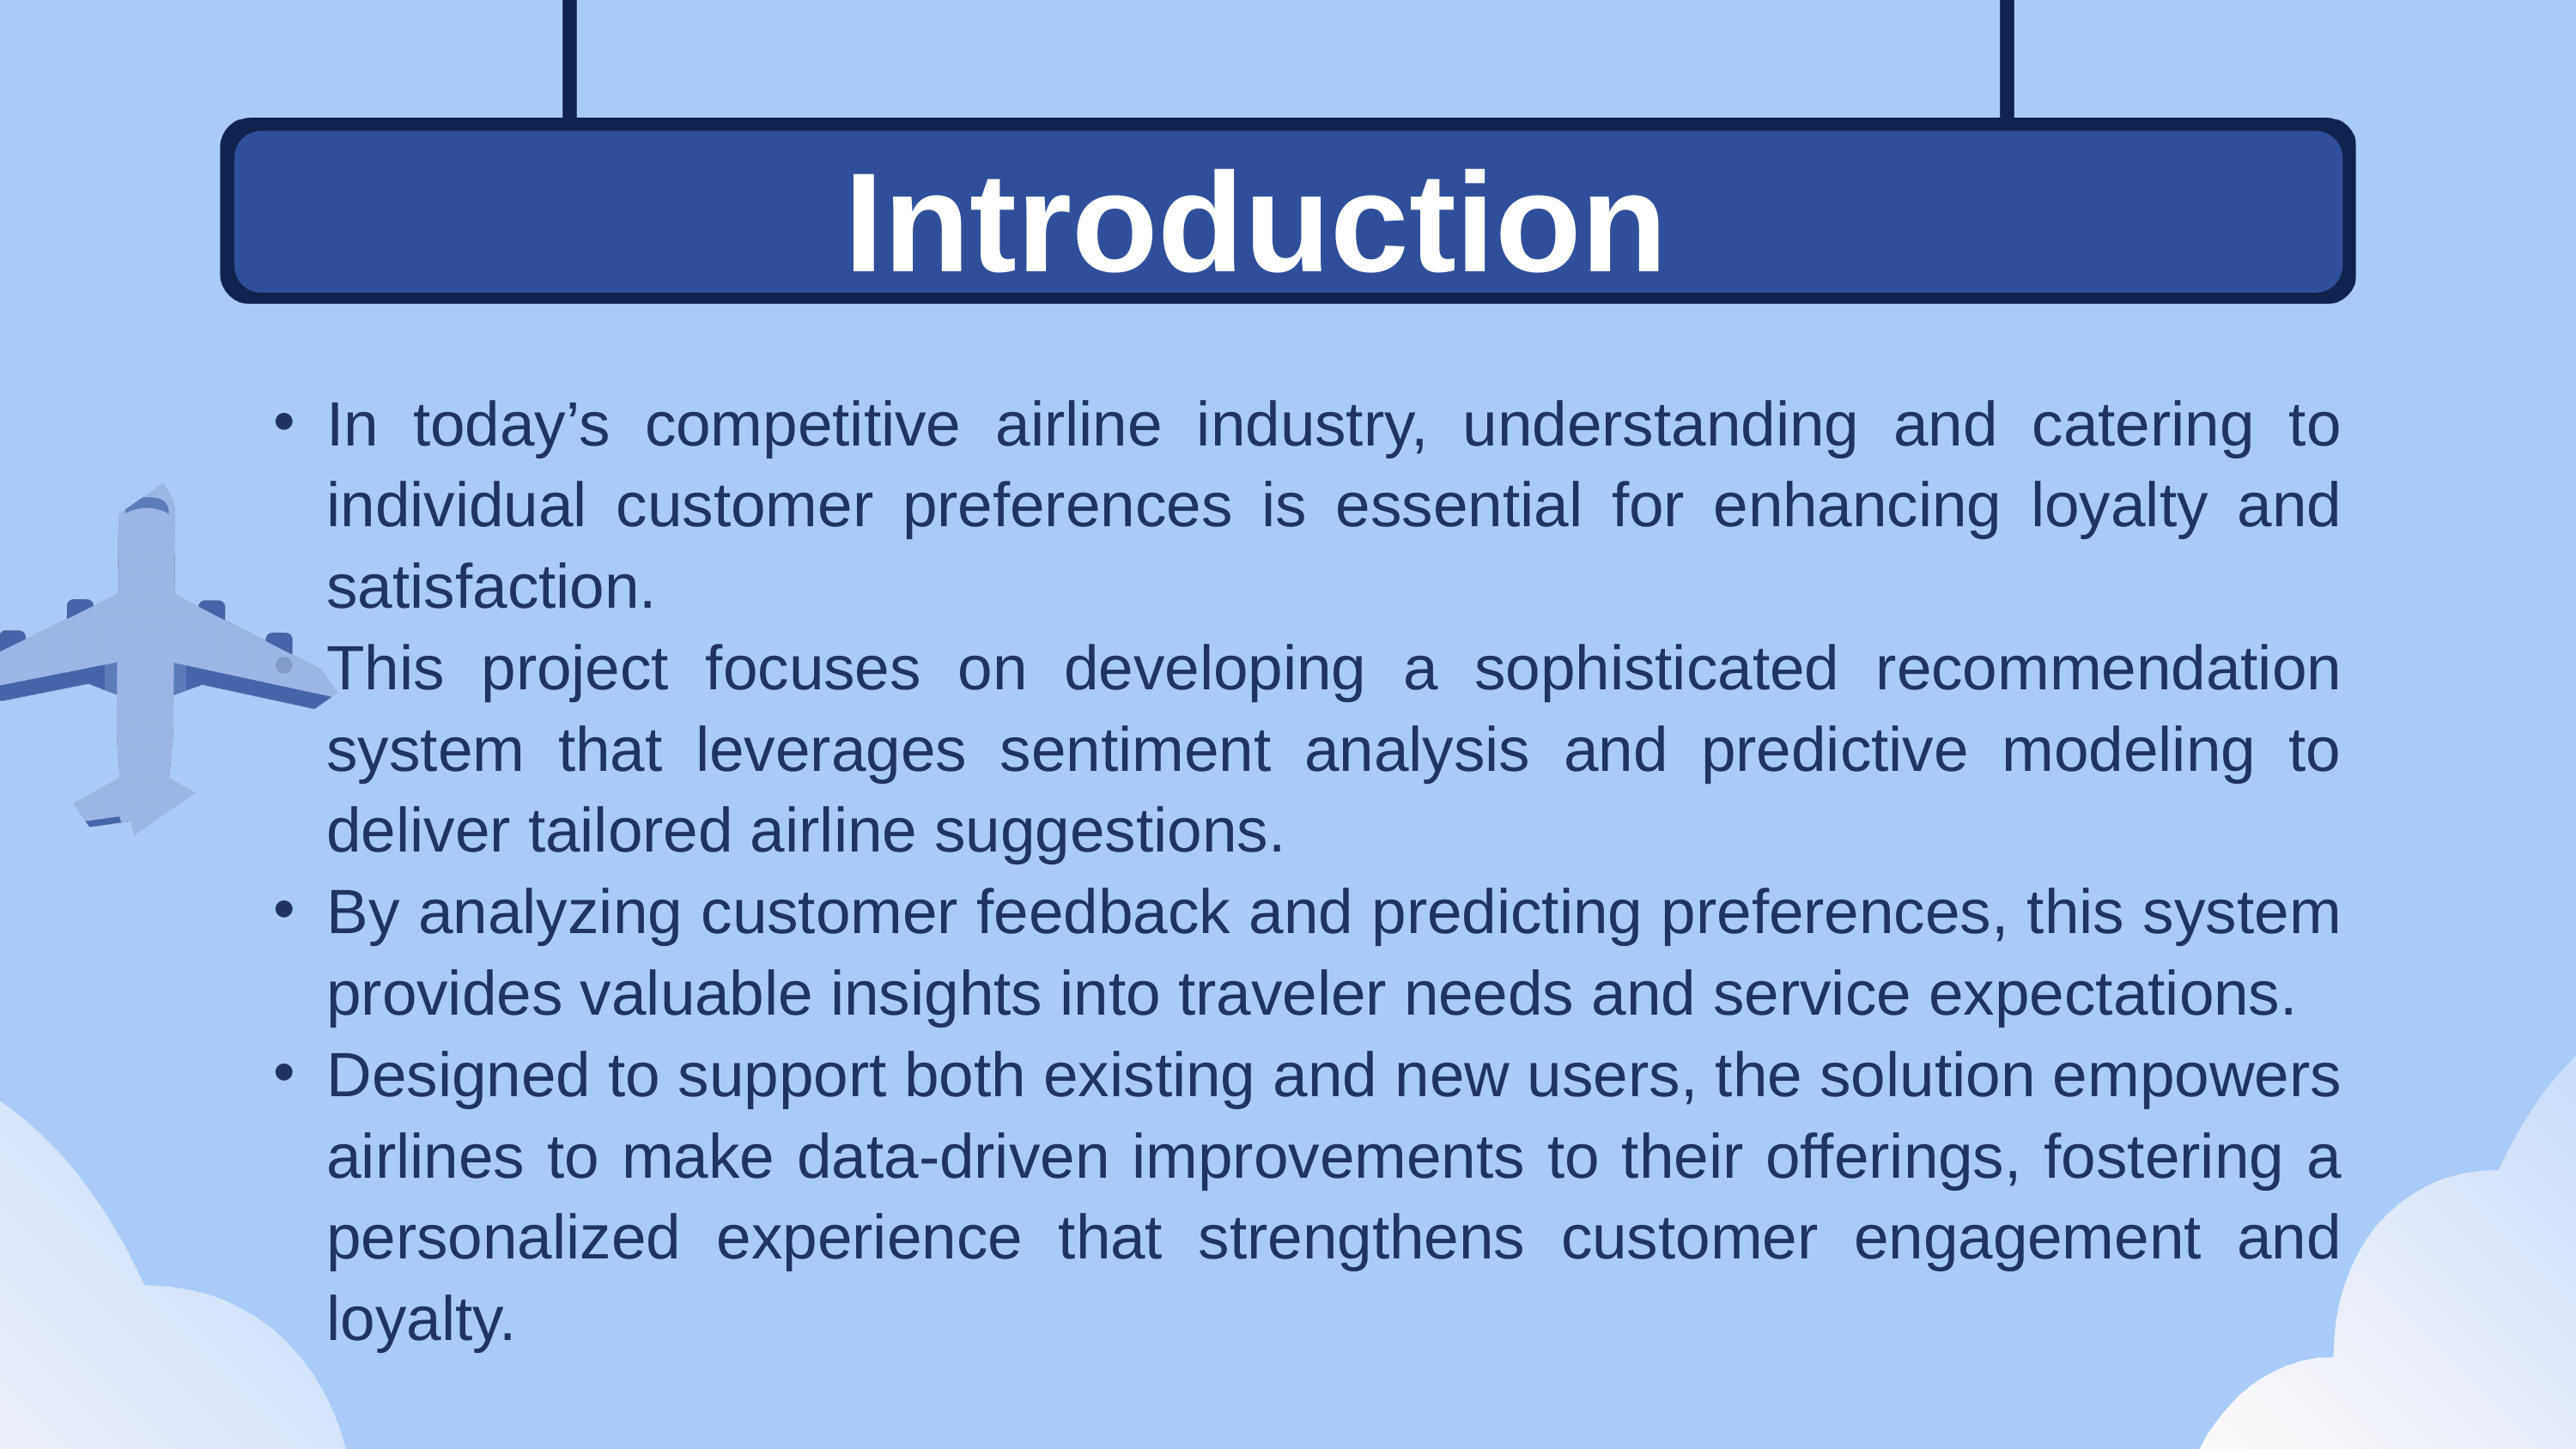

Introduction

In today’s competitive airline industry, understanding and catering to individual customer preferences is essential for enhancing loyalty and satisfaction.
This project focuses on developing a sophisticated recommendation system that leverages sentiment analysis and predictive modeling to deliver tailored airline suggestions.
By analyzing customer feedback and predicting preferences, this system provides valuable insights into traveler needs and service expectations.
Designed to support both existing and new users, the solution empowers airlines to make data-driven improvements to their offerings, fostering a personalized experience that strengthens customer engagement and loyalty.